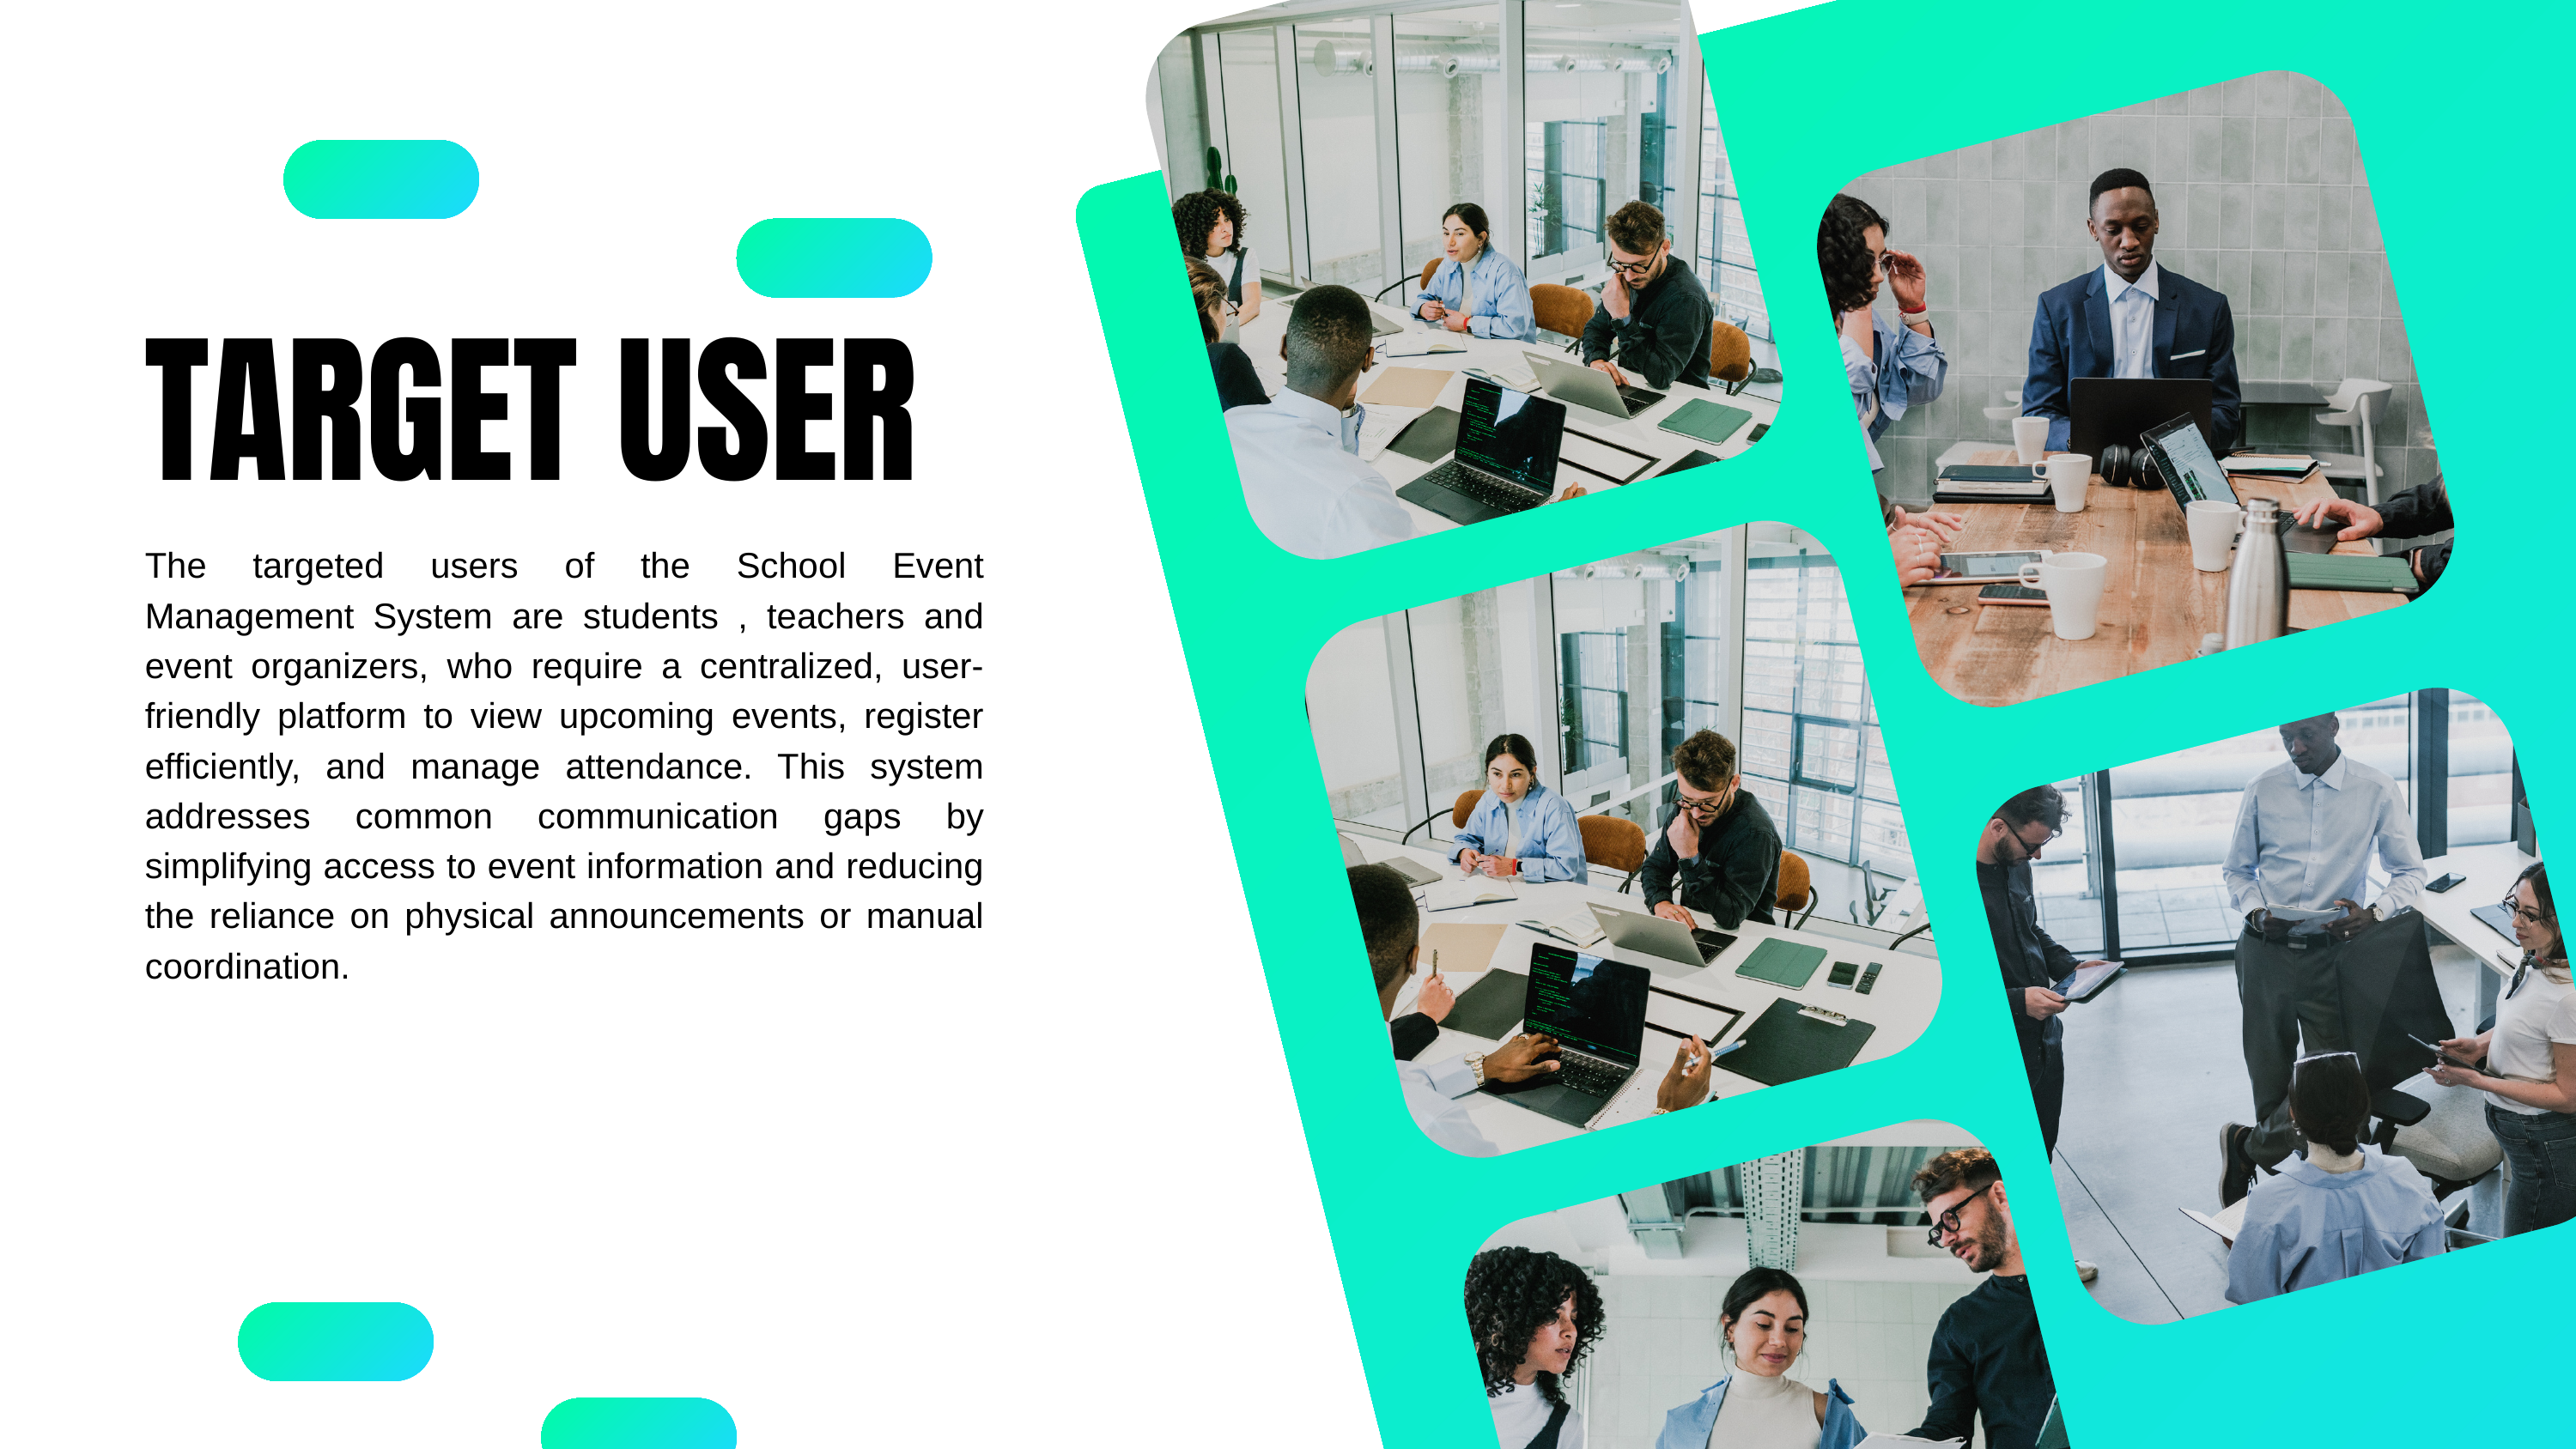

TARGET USER
The targeted users of the School Event Management System are students , teachers and event organizers, who require a centralized, user-friendly platform to view upcoming events, register efficiently, and manage attendance. This system addresses common communication gaps by simplifying access to event information and reducing the reliance on physical announcements or manual coordination.